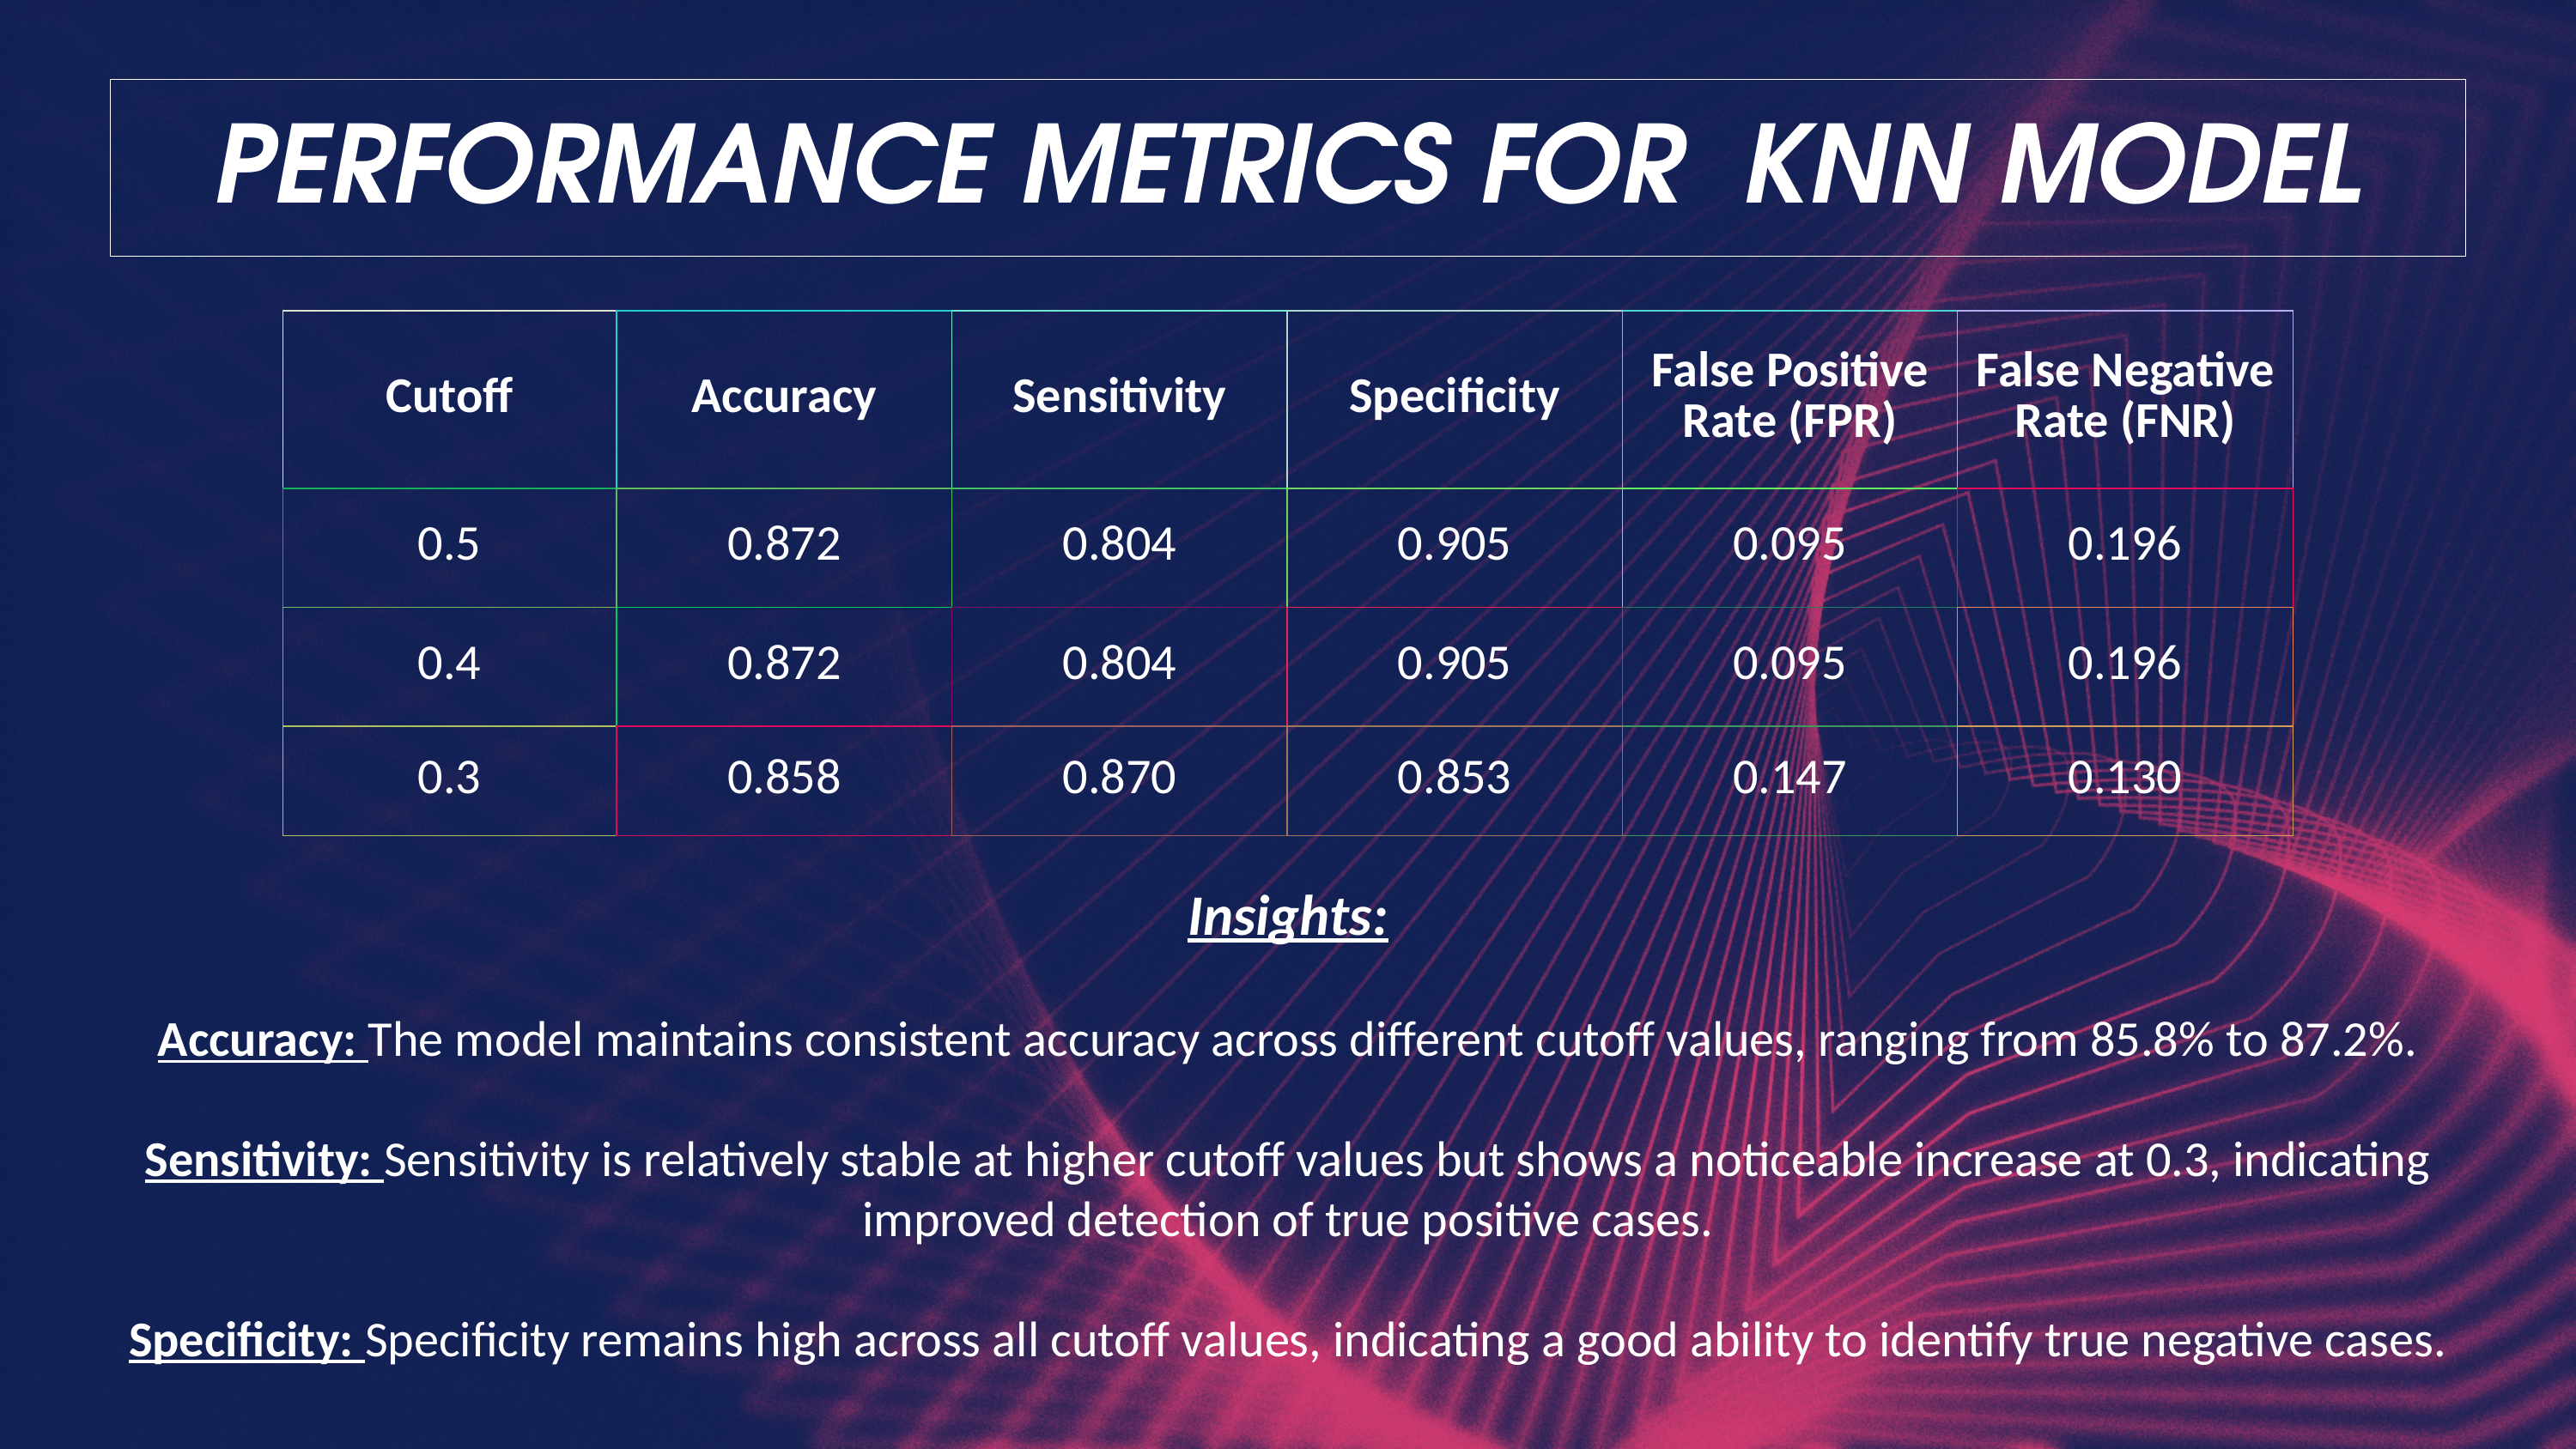

PERFORMANCE METRICS FOR  KNN MODEL
| Cutoff | Accuracy | Sensitivity | Specificity | False Positive Rate (FPR) | False Negative Rate (FNR) |
| --- | --- | --- | --- | --- | --- |
| 0.5 | 0.872 | 0.804 | 0.905 | 0.095 | 0.196 |
| 0.4 | 0.872 | 0.804 | 0.905 | 0.095 | 0.196 |
| 0.3 | 0.858 | 0.870 | 0.853 | 0.147 | 0.130 |
Insights:

Accuracy: The model maintains consistent accuracy across different cutoff values, ranging from 85.8% to 87.2%.

Sensitivity: Sensitivity is relatively stable at higher cutoff values but shows a noticeable increase at 0.3, indicating improved detection of true positive cases.

Specificity: Specificity remains high across all cutoff values, indicating a good ability to identify true negative cases.